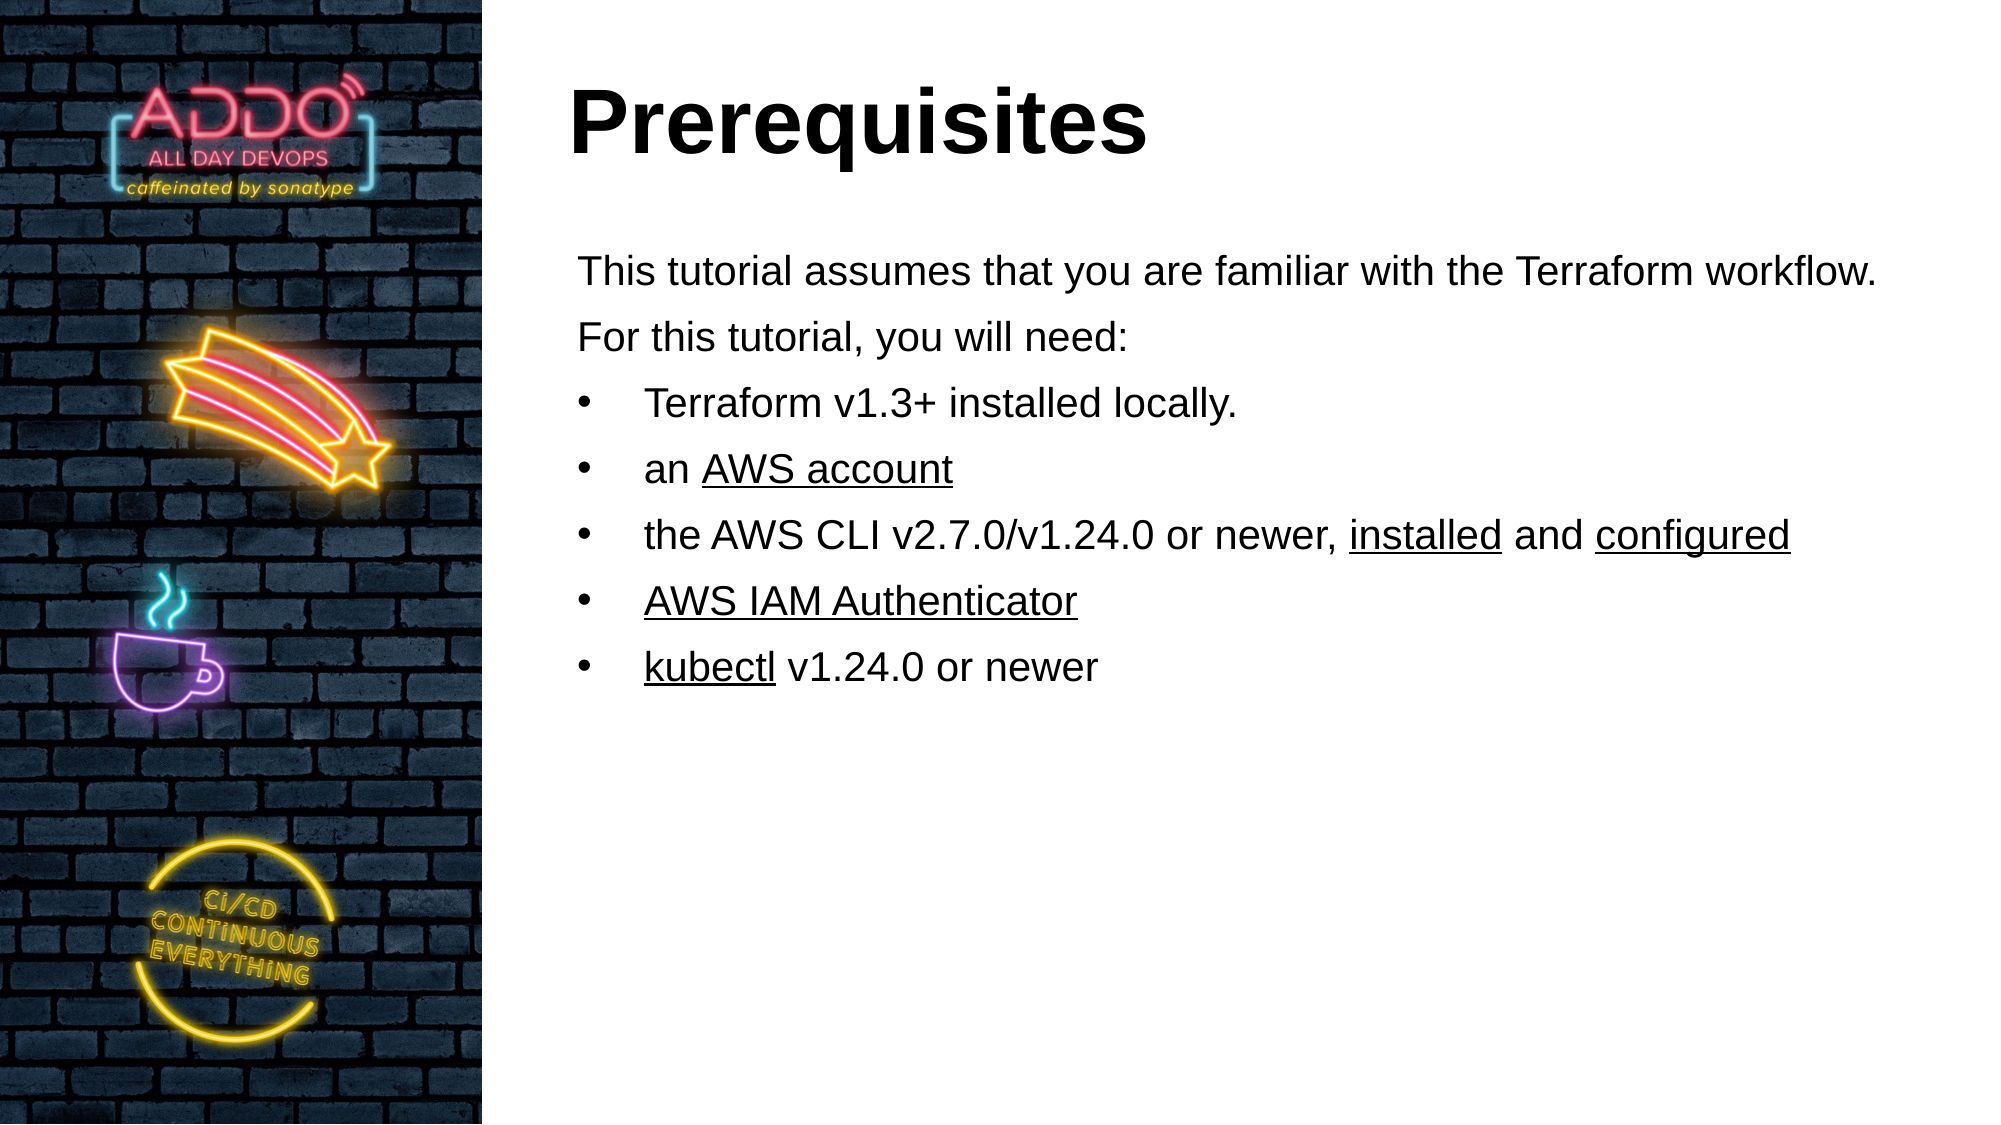

# Prerequisites
This tutorial assumes that you are familiar with the Terraform workflow.
For this tutorial, you will need:
Terraform v1.3+ installed locally.
an AWS account
the AWS CLI v2.7.0/v1.24.0 or newer, installed and configured
AWS IAM Authenticator
kubectl v1.24.0 or newer